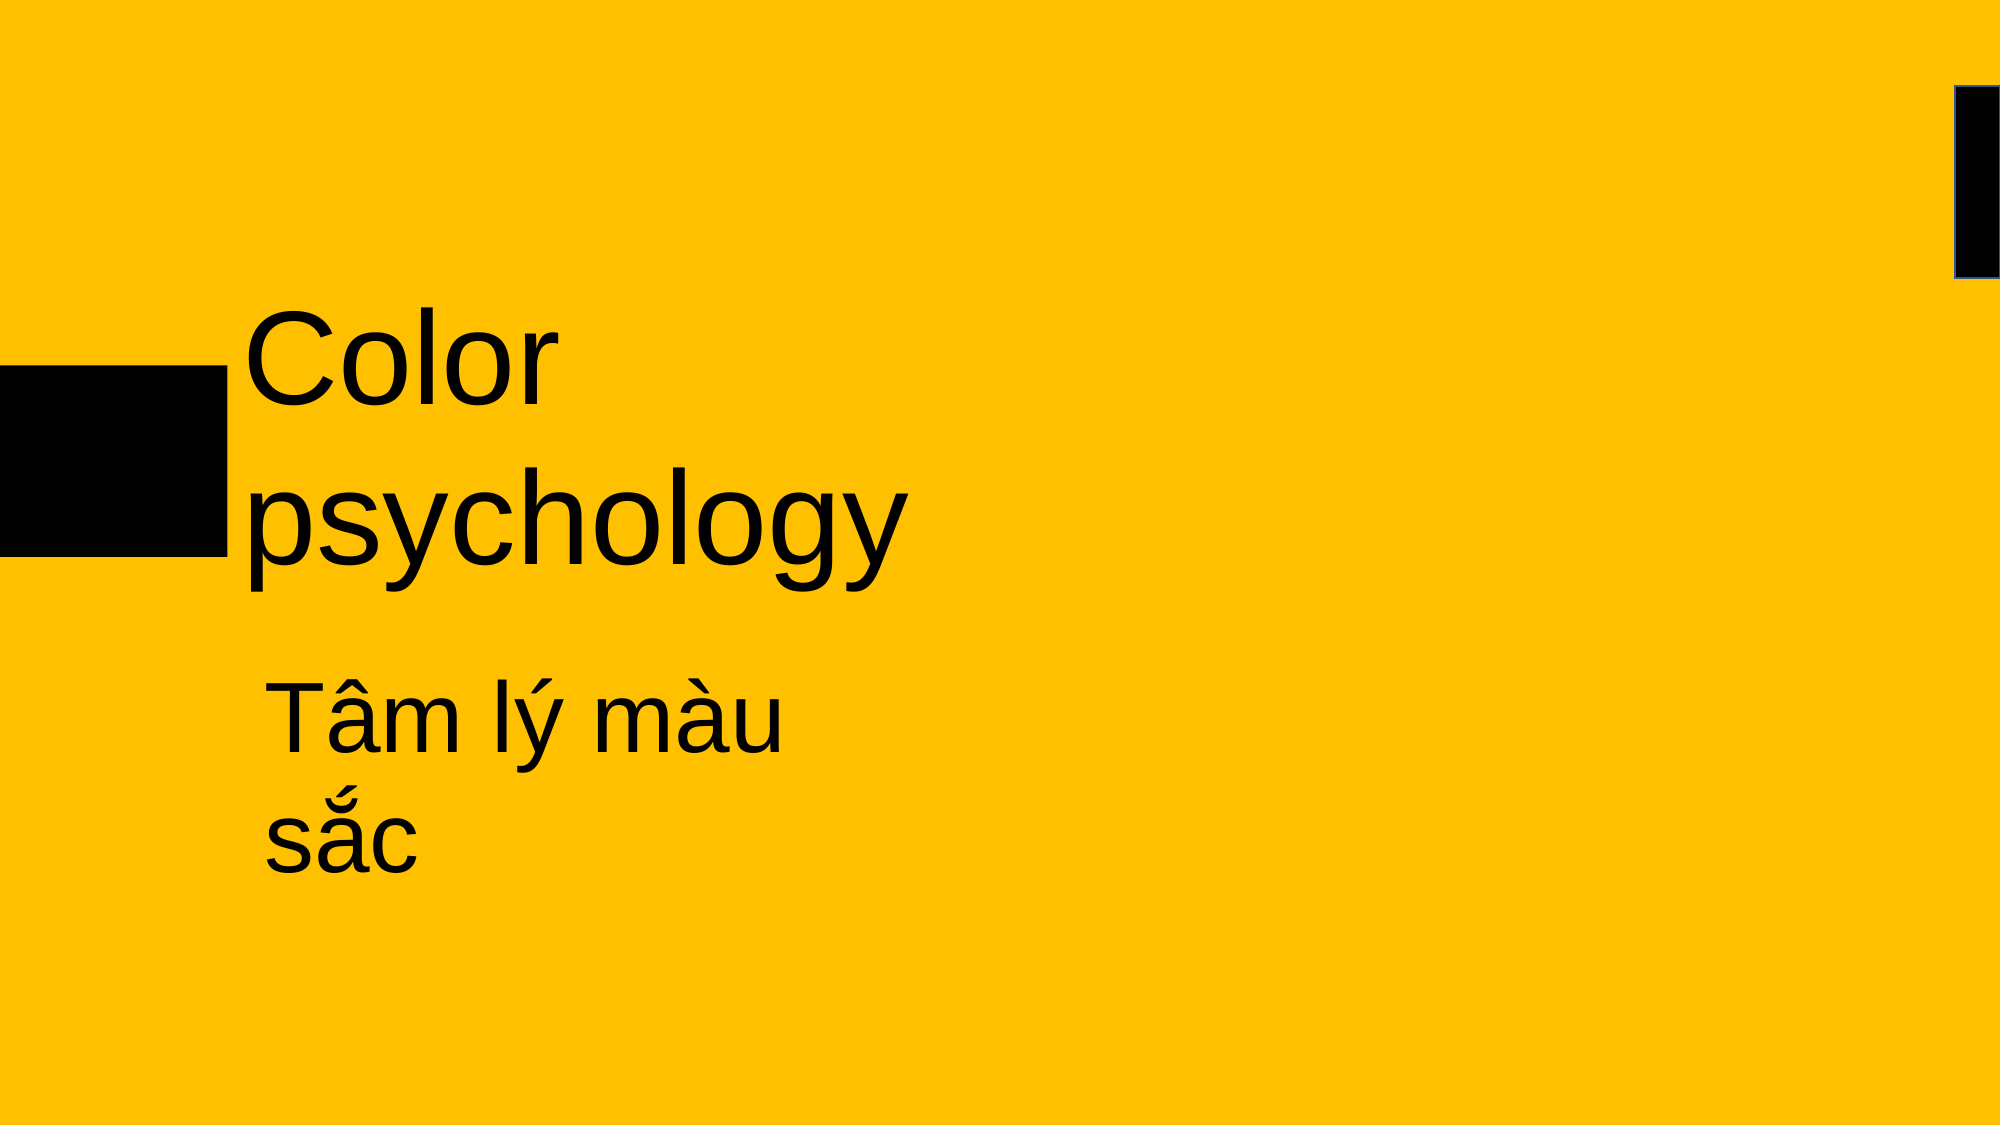

# u
Color psychology

Tâm lý màu sắc
___yenpt18787@gmail.com___